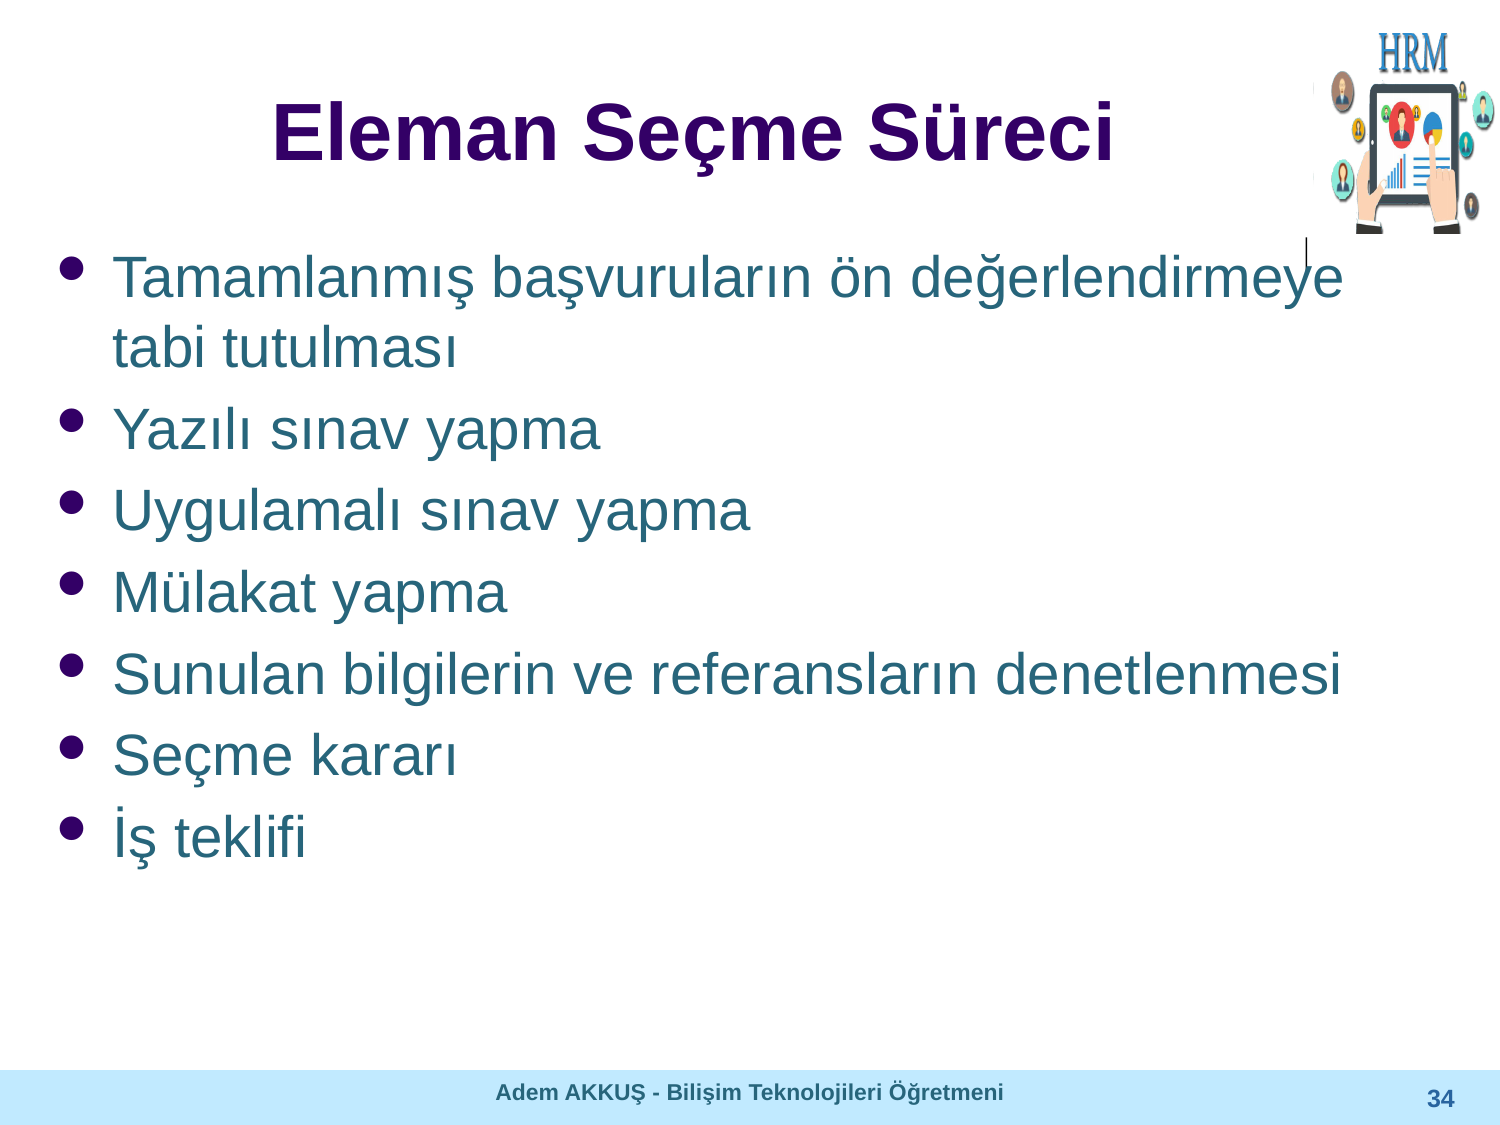

# Eleman Seçme Süreci
Tamamlanmış başvuruların ön değerlendirmeye tabi tutulması
Yazılı sınav yapma
Uygulamalı sınav yapma
Mülakat yapma
Sunulan bilgilerin ve referansların denetlenmesi
Seçme kararı
İş teklifi
Adem AKKUŞ - Bilişim Teknolojileri Öğretmeni
34